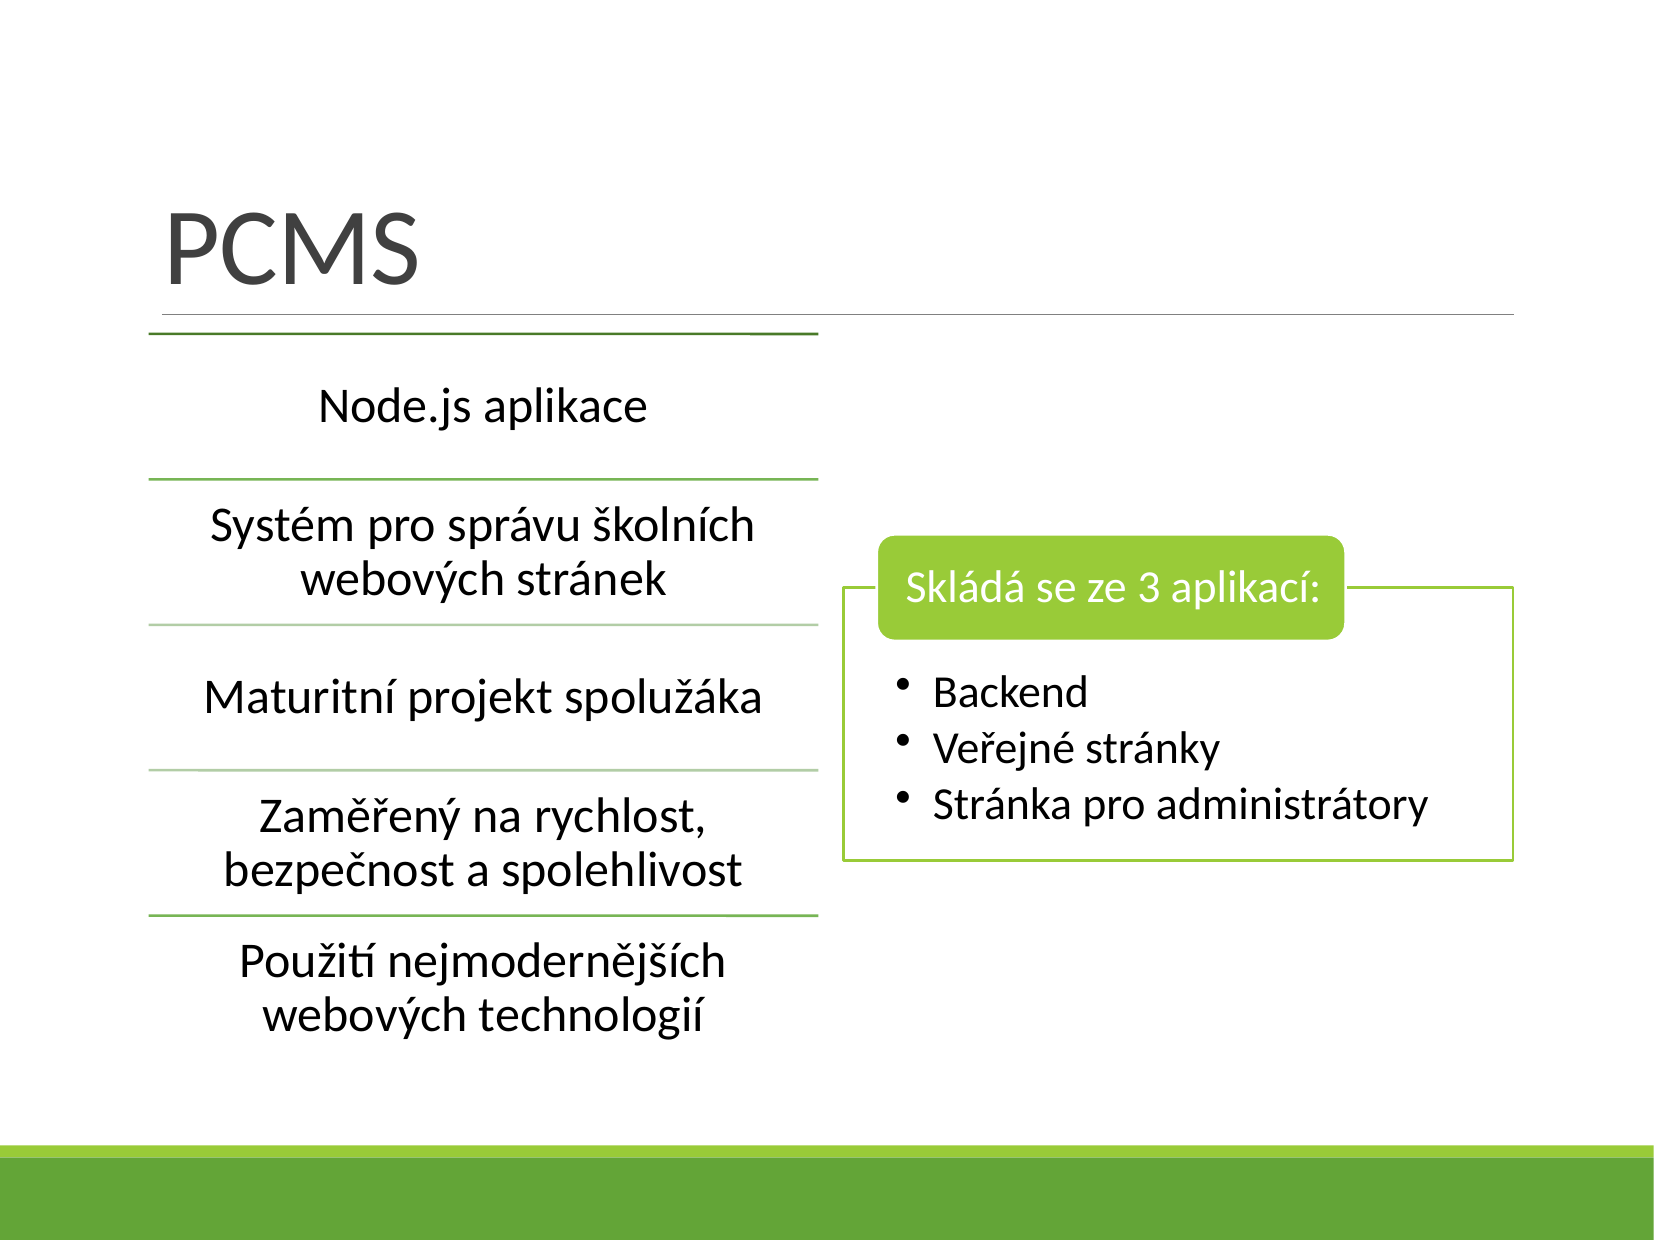

# PCMS
Backend
Veřejné stránky
Stránka pro administrátory
Skládá se ze 3 aplikací:
Node.js aplikace
Systém pro správu školních webových stránek
Maturitní projekt spolužáka
Zaměřený na rychlost, bezpečnost a spolehlivost
Použití nejmodernějších webových technologií